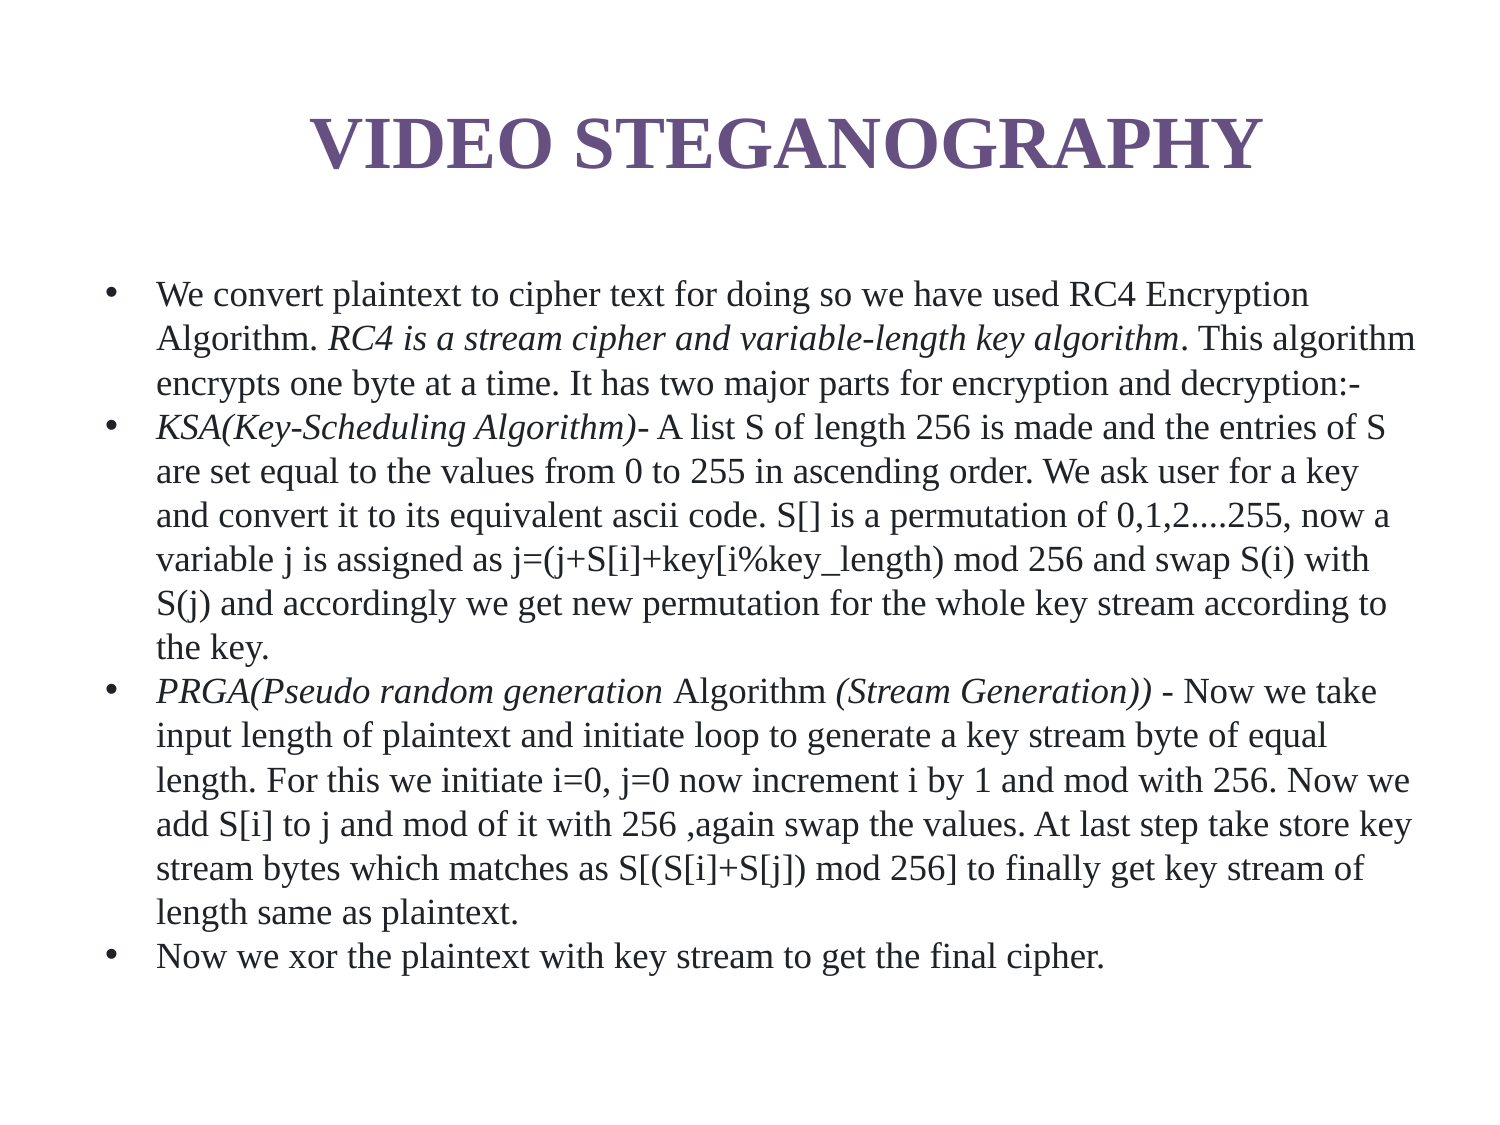

# VIDEO STEGANOGRAPHY
We convert plaintext to cipher text for doing so we have used RC4 Encryption Algorithm. RC4 is a stream cipher and variable-length key algorithm. This algorithm encrypts one byte at a time. It has two major parts for encryption and decryption:-
KSA(Key-Scheduling Algorithm)- A list S of length 256 is made and the entries of S are set equal to the values from 0 to 255 in ascending order. We ask user for a key and convert it to its equivalent ascii code. S[] is a permutation of 0,1,2....255, now a variable j is assigned as j=(j+S[i]+key[i%key_length) mod 256 and swap S(i) with S(j) and accordingly we get new permutation for the whole key stream according to the key.
PRGA(Pseudo random generation Algorithm (Stream Generation)) - Now we take input length of plaintext and initiate loop to generate a key stream byte of equal length. For this we initiate i=0, j=0 now increment i by 1 and mod with 256. Now we add S[i] to j and mod of it with 256 ,again swap the values. At last step take store key stream bytes which matches as S[(S[i]+S[j]) mod 256] to finally get key stream of length same as plaintext.
Now we xor the plaintext with key stream to get the final cipher.